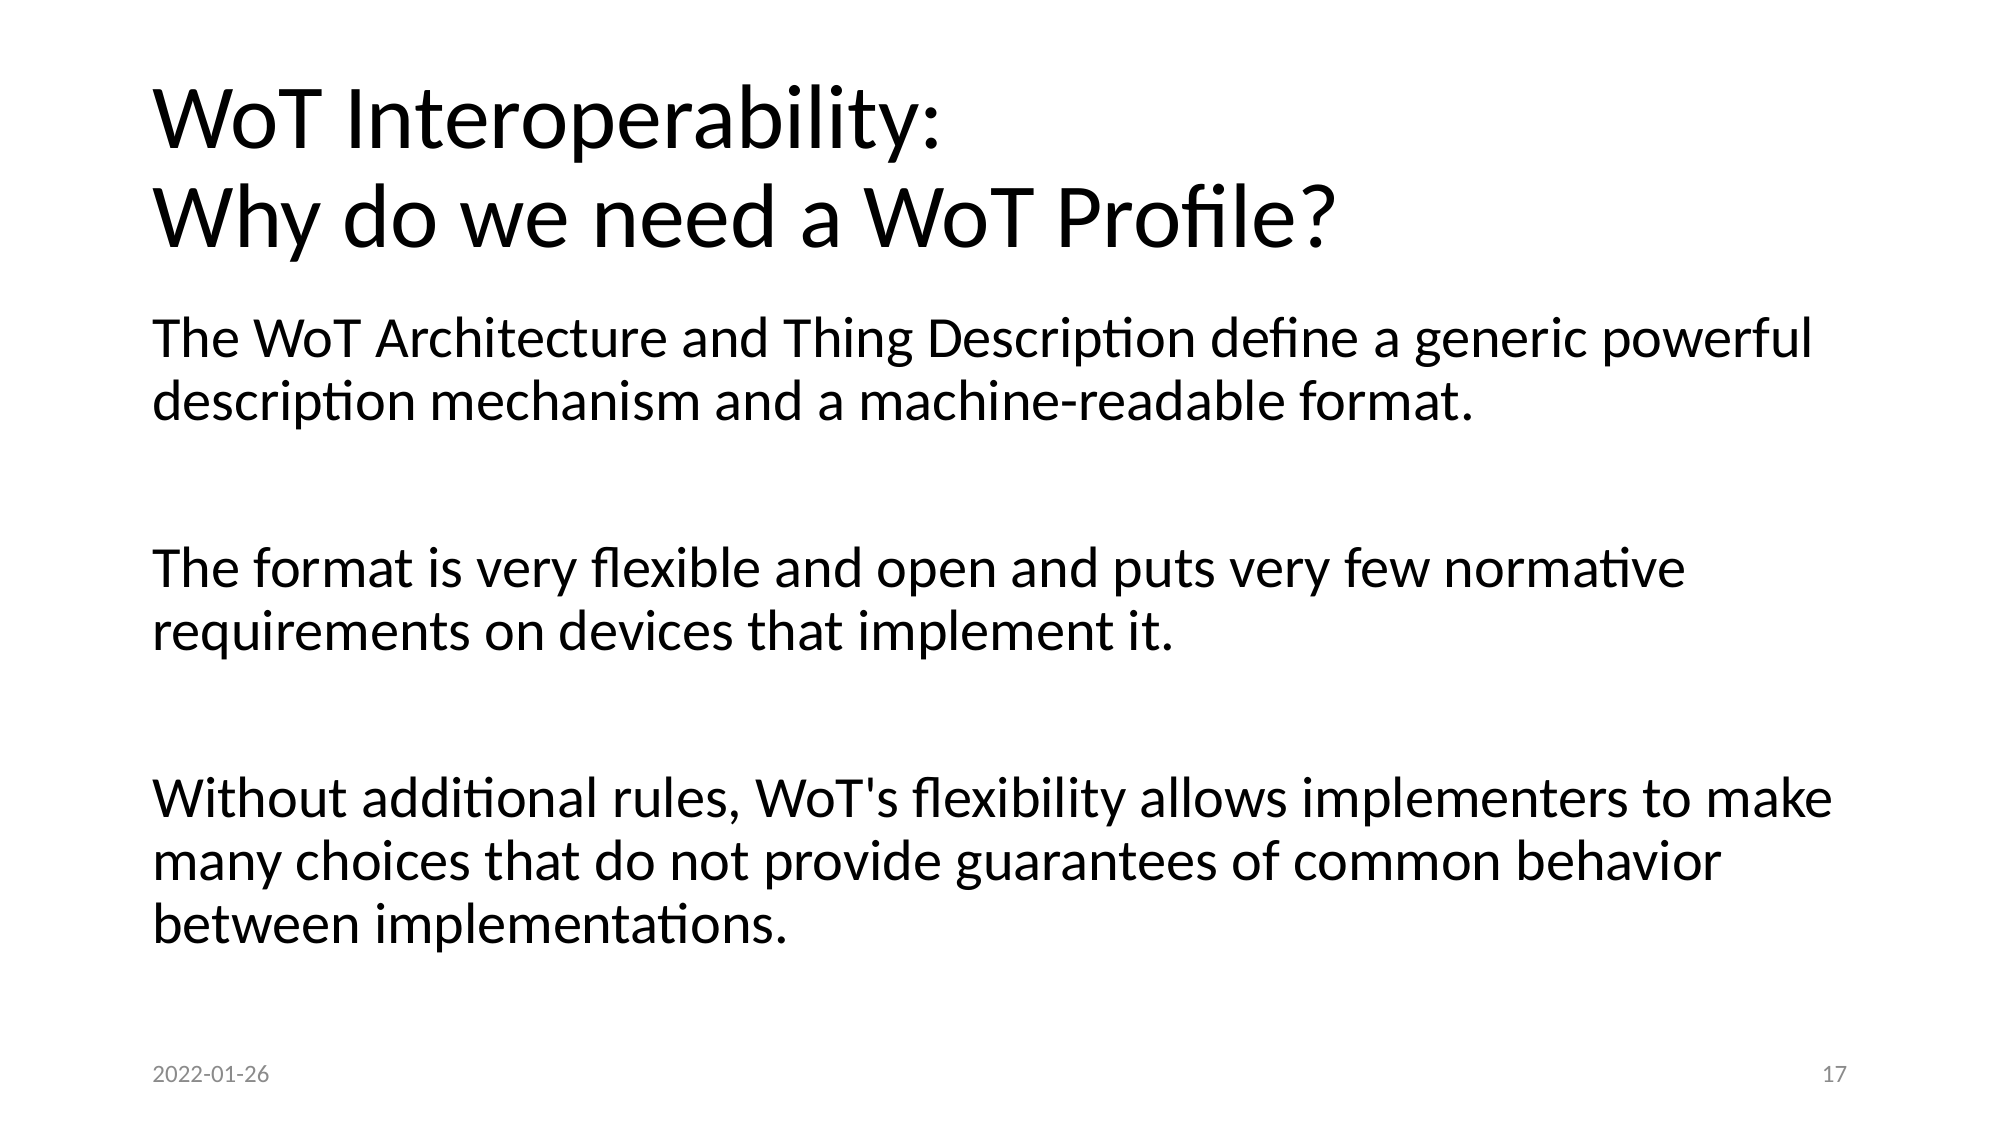

# WoT Interoperability: Why do we need a WoT Profile?
The WoT Architecture and Thing Description define a generic powerful description mechanism and a machine-readable format.

The format is very flexible and open and puts very few normative requirements on devices that implement it.

Without additional rules, WoT's flexibility allows implementers to make many choices that do not provide guarantees of common behavior between implementations.
2022-01-26
17